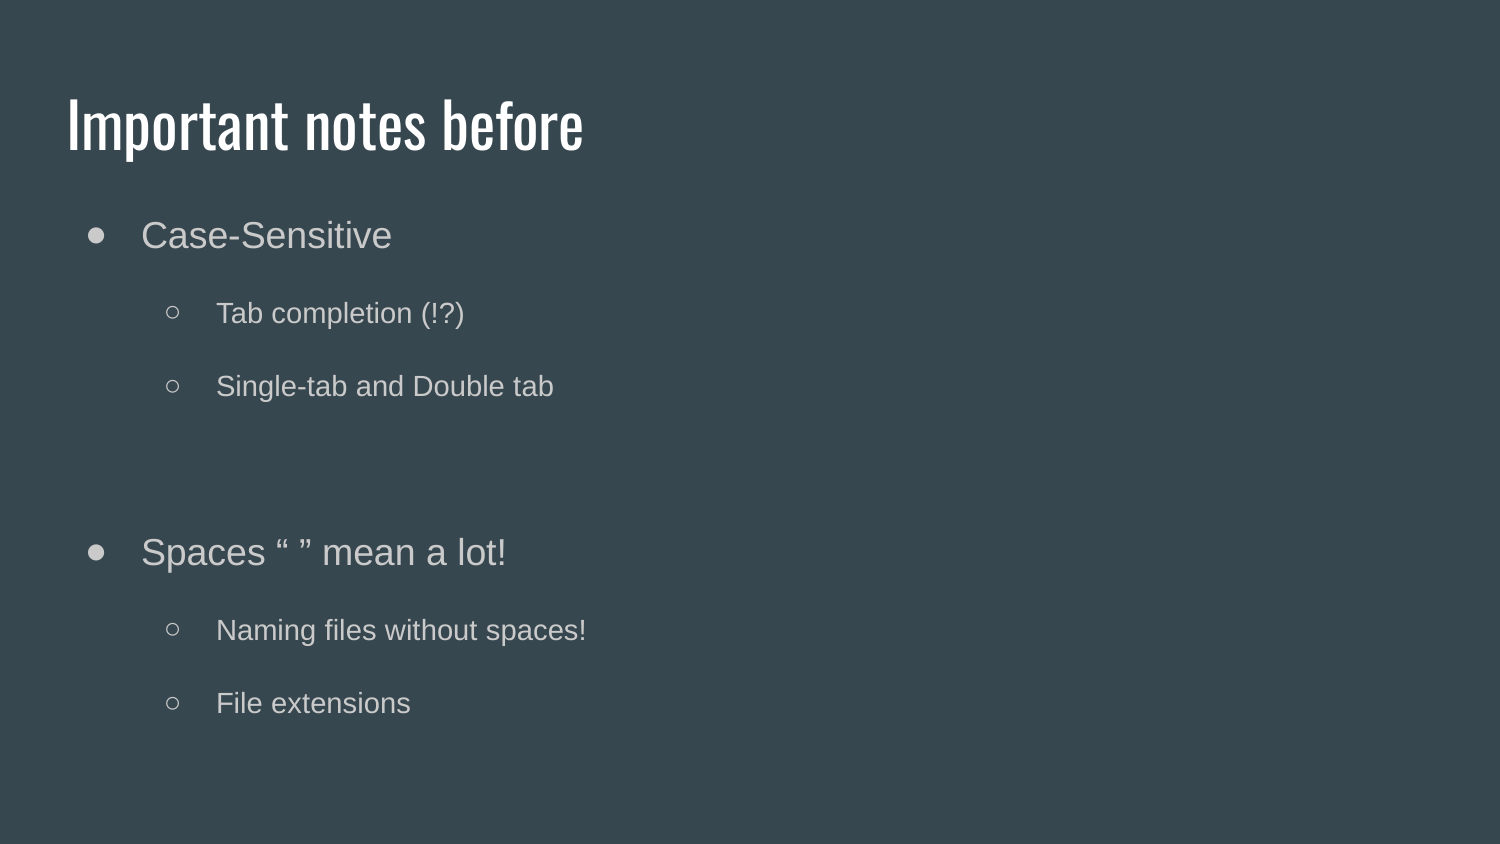

# Important notes before
Case-Sensitive
Tab completion (!?)
Single-tab and Double tab

Spaces “ ” mean a lot!
Naming files without spaces!
File extensions

The remove command “rm” is dangerous